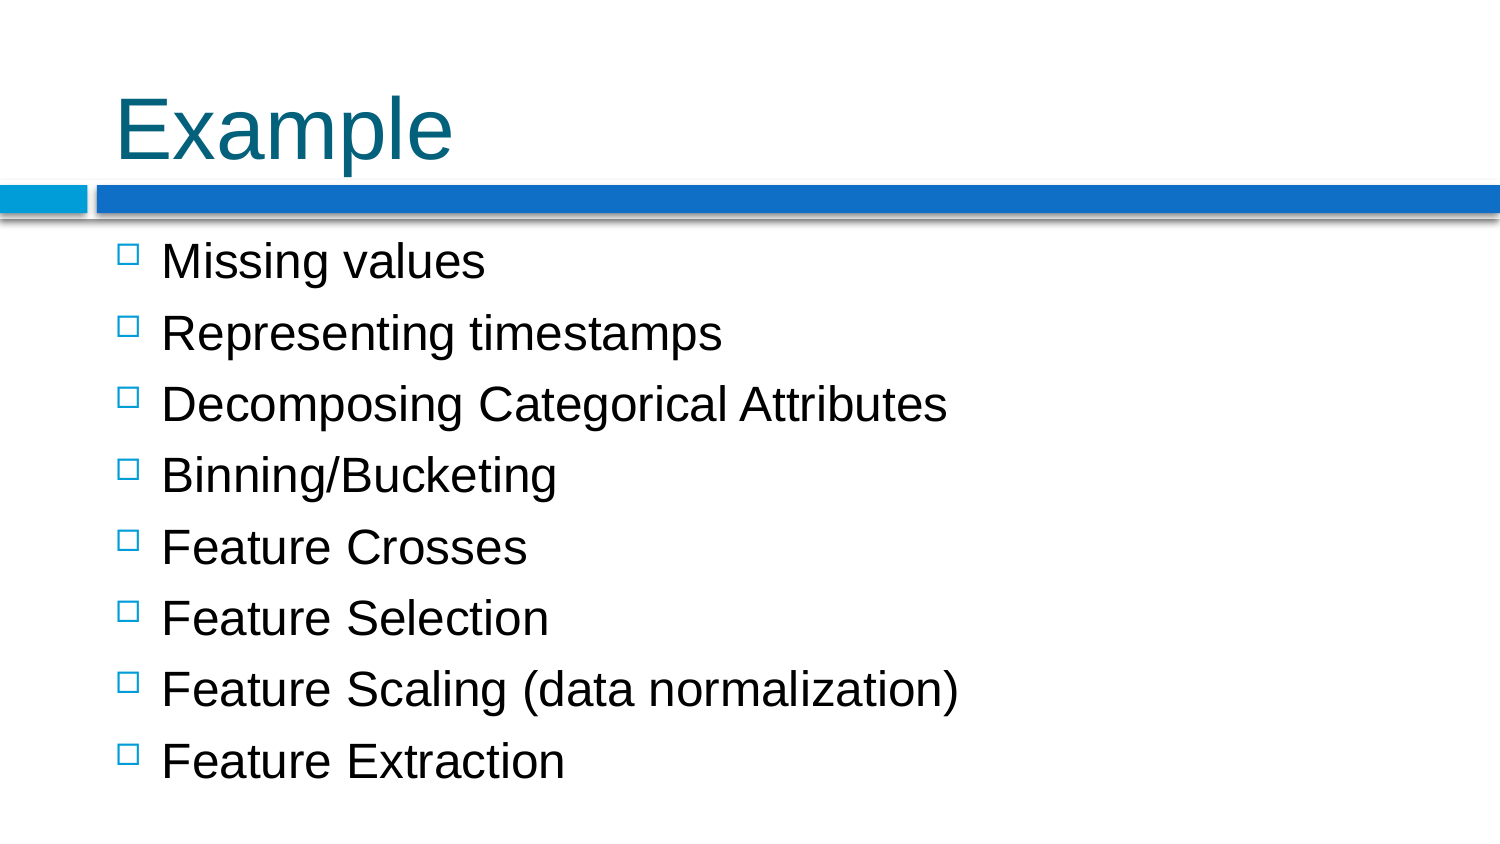

# Example
Missing values
Representing timestamps
Decomposing Categorical Attributes
Binning/Bucketing
Feature Crosses
Feature Selection
Feature Scaling (data normalization)
Feature Extraction